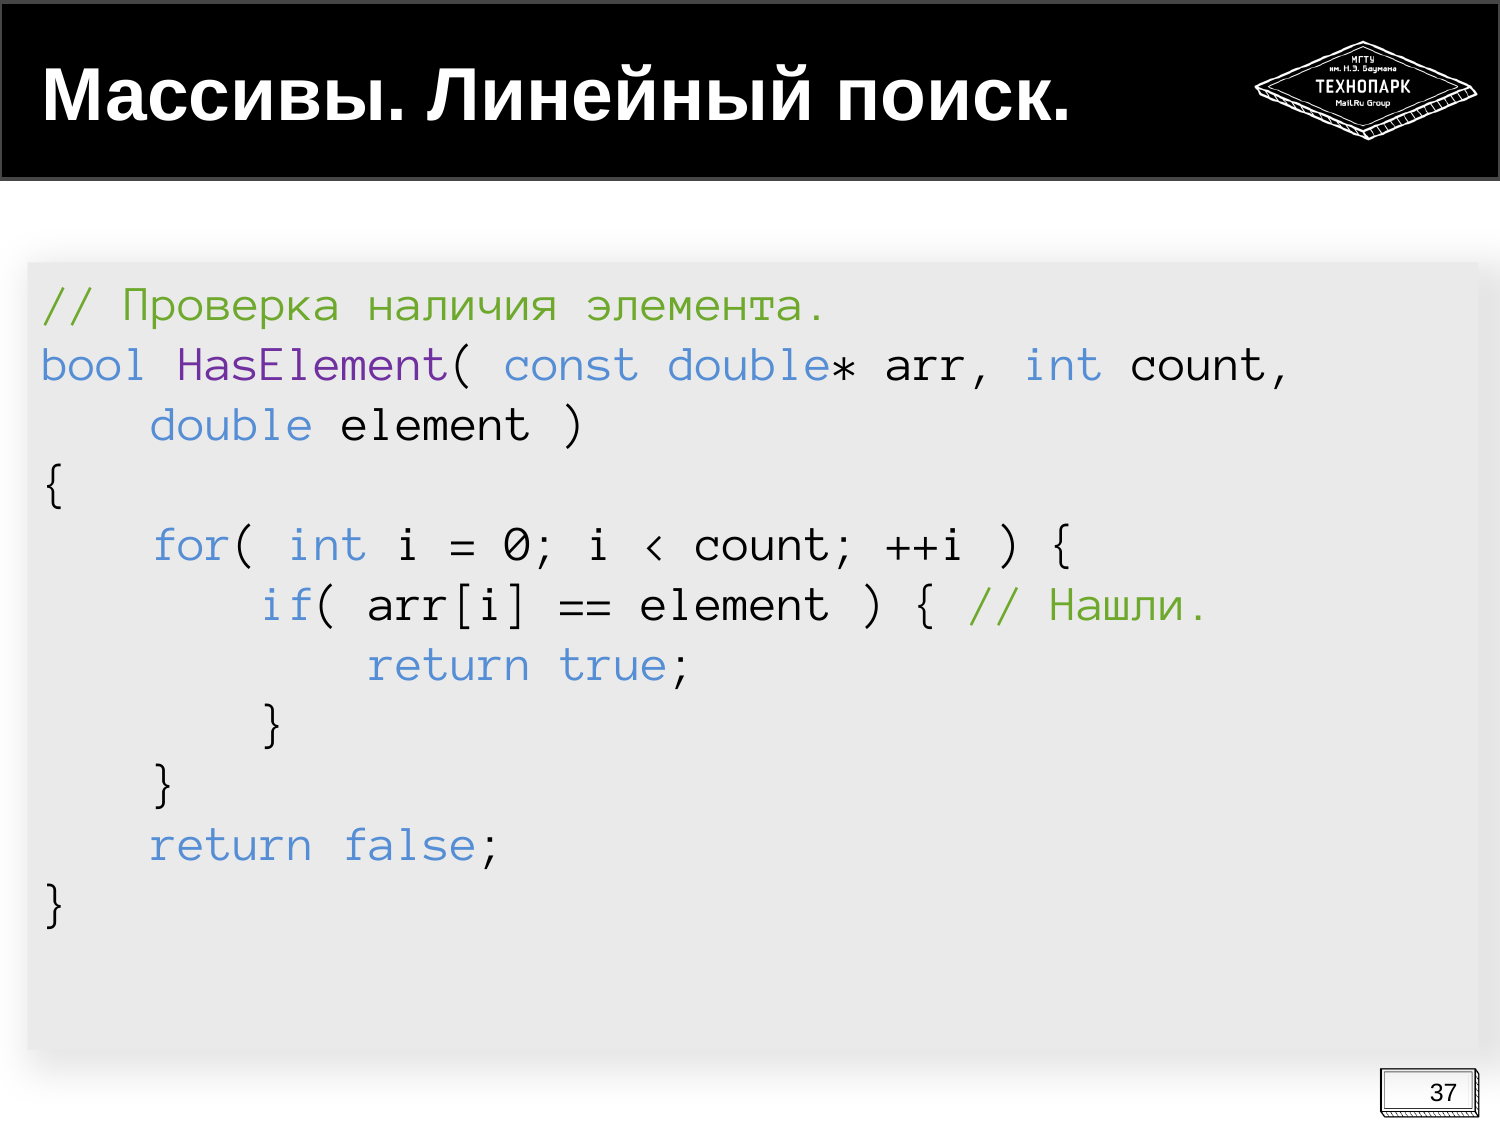

# Массивы. Линейный поиск.
// Проверка наличия элемента.
bool HasElement( const double* arr, int count,
    double element )
{
    for( int i = 0; i < count; ++i ) {
        if( arr[i] == element ) { // Нашли.
            return true;
        }
    }
    return false;
}
37